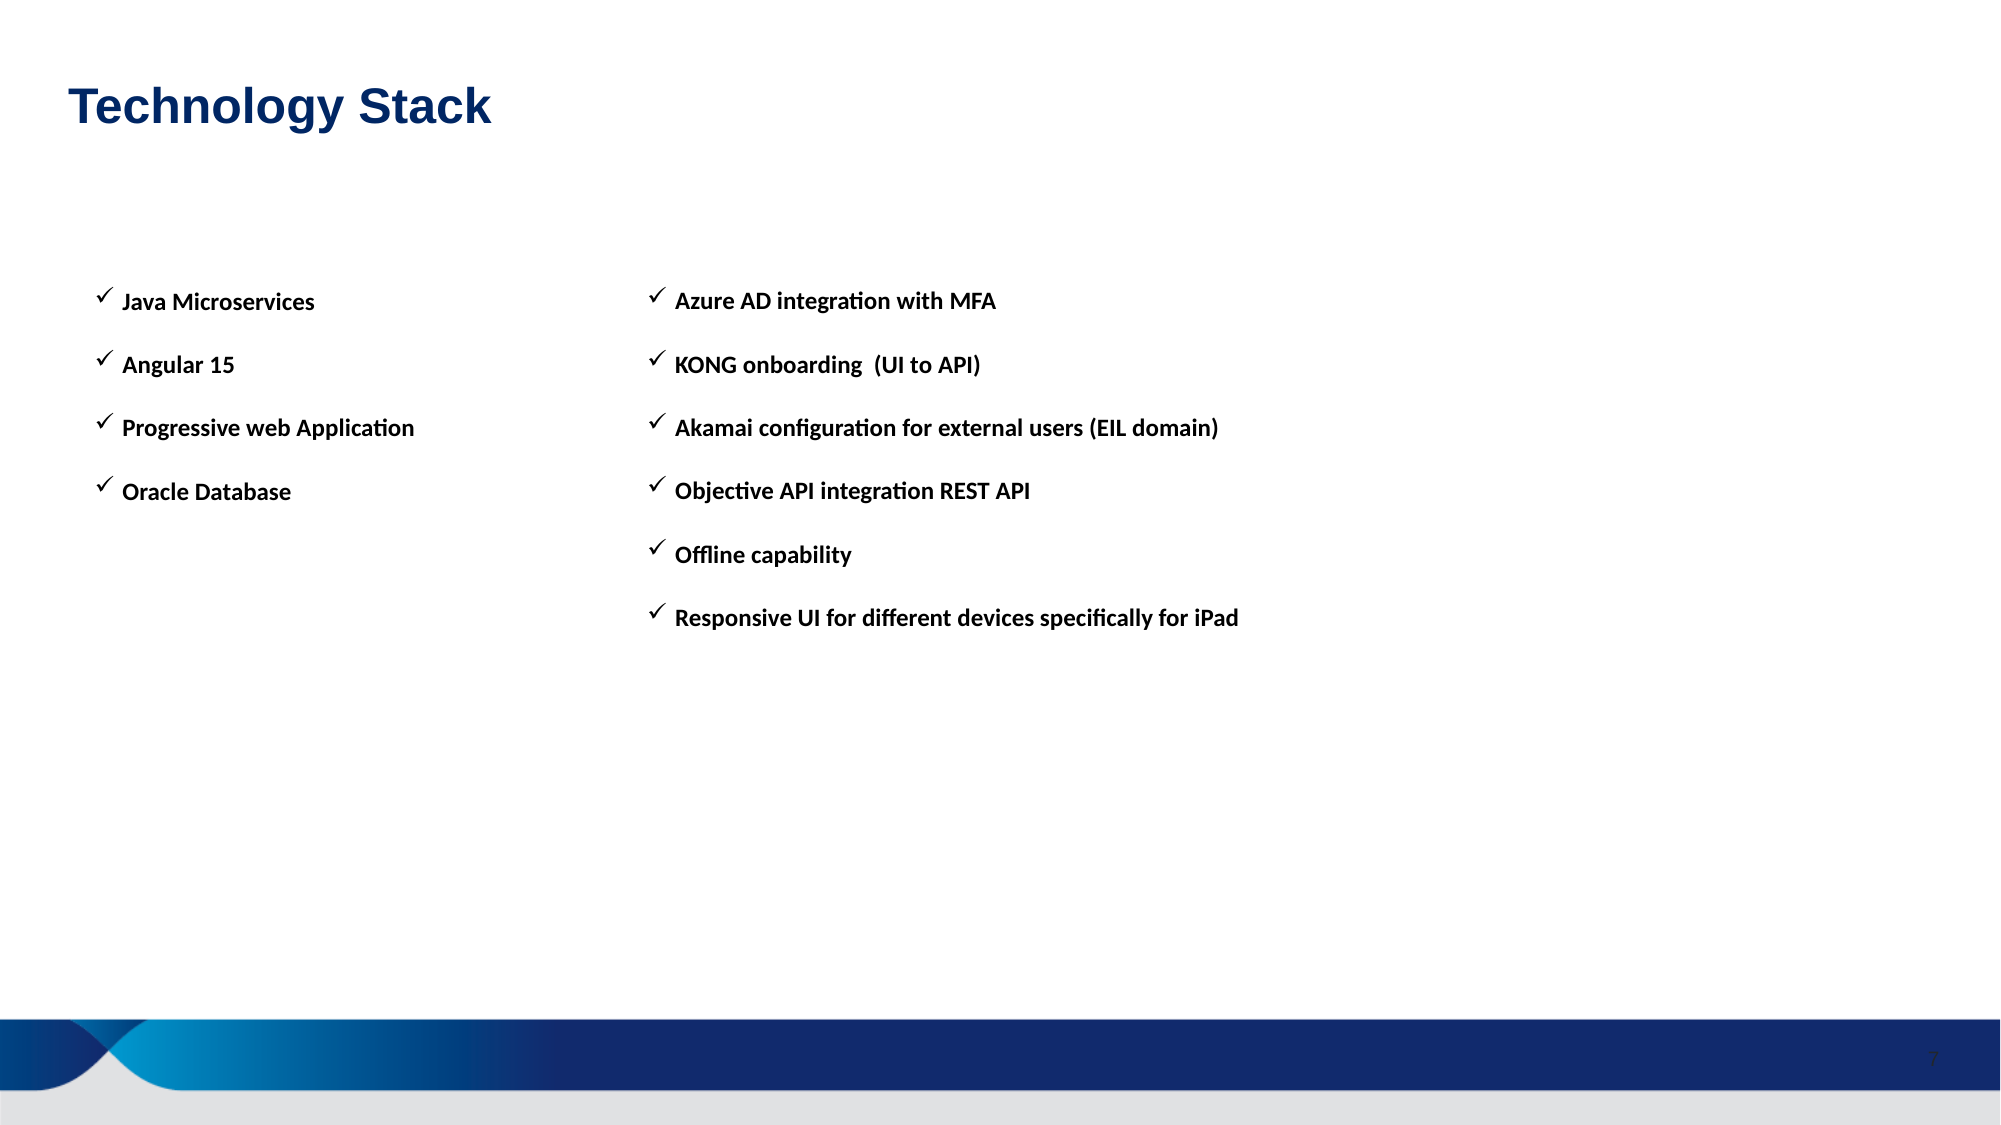

# Technology Stack
Java Microservices
Angular 15
Progressive web Application
Oracle Database

Azure AD integration with MFA
KONG onboarding  (UI to API)
Akamai configuration for external users (EIL domain)
Objective API integration REST API
Offline capability
Responsive UI for different devices specifically for iPad
7